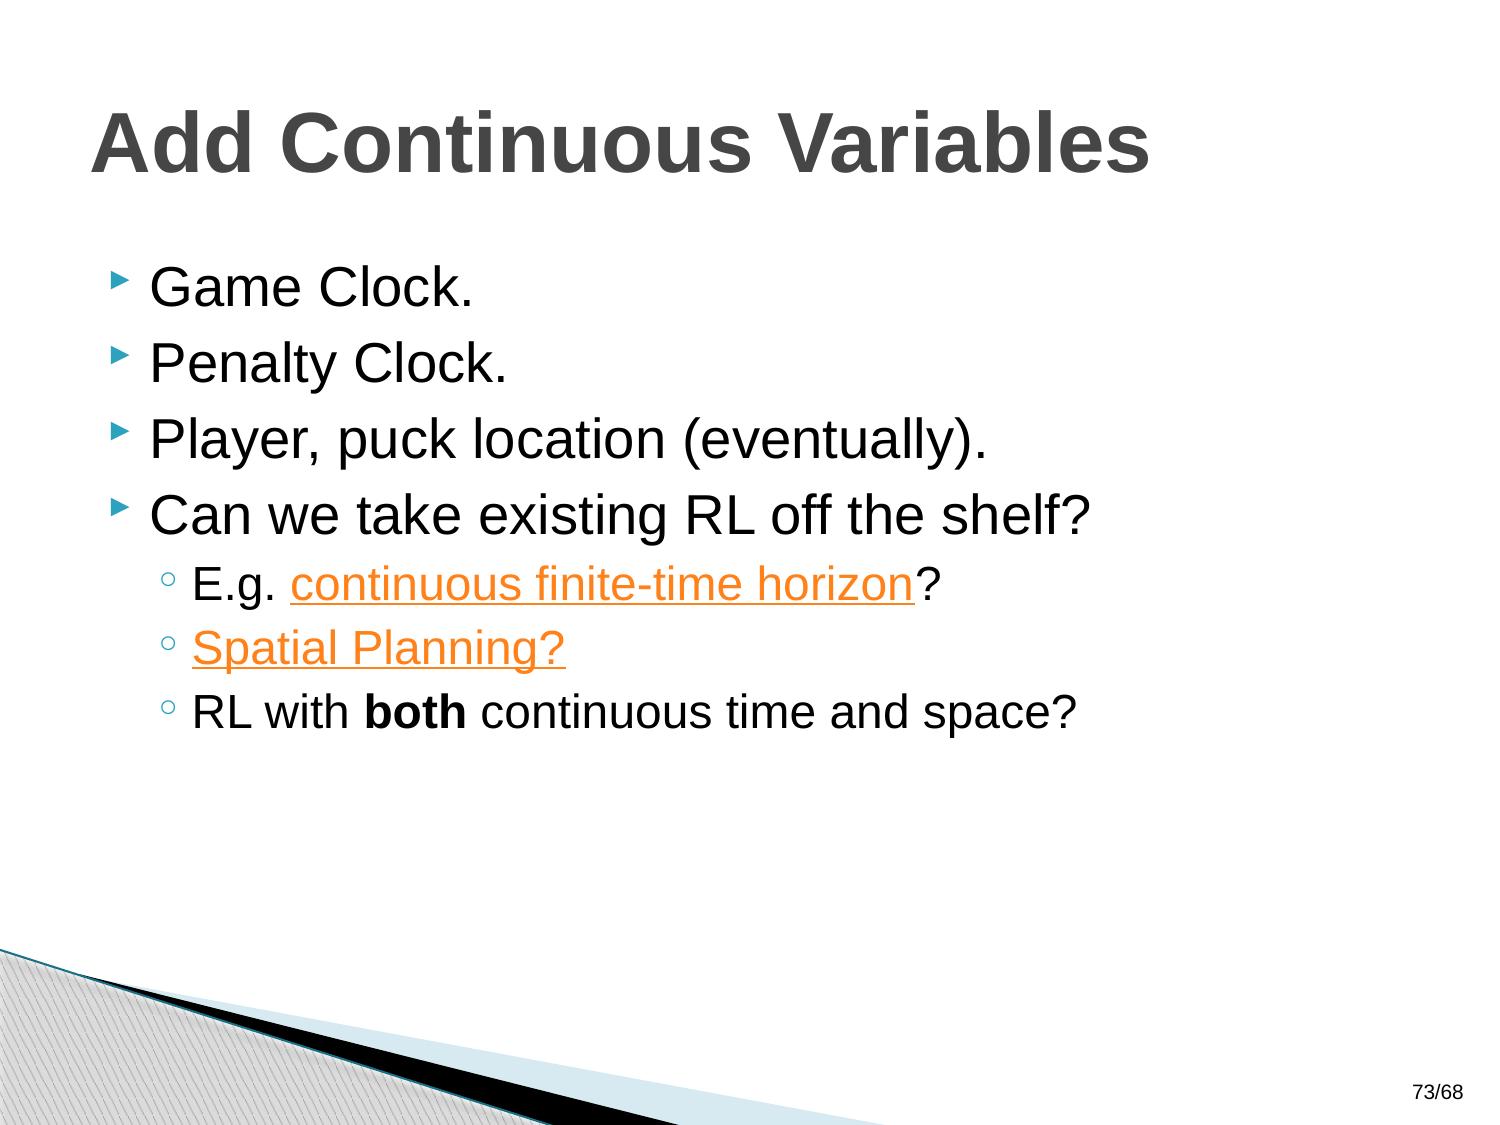

# Add Continuous Variables
Game Clock.
Penalty Clock.
Player, puck location (eventually).
Can we take existing RL off the shelf?
E.g. continuous finite-time horizon?
Spatial Planning?
RL with both continuous time and space?
73/68